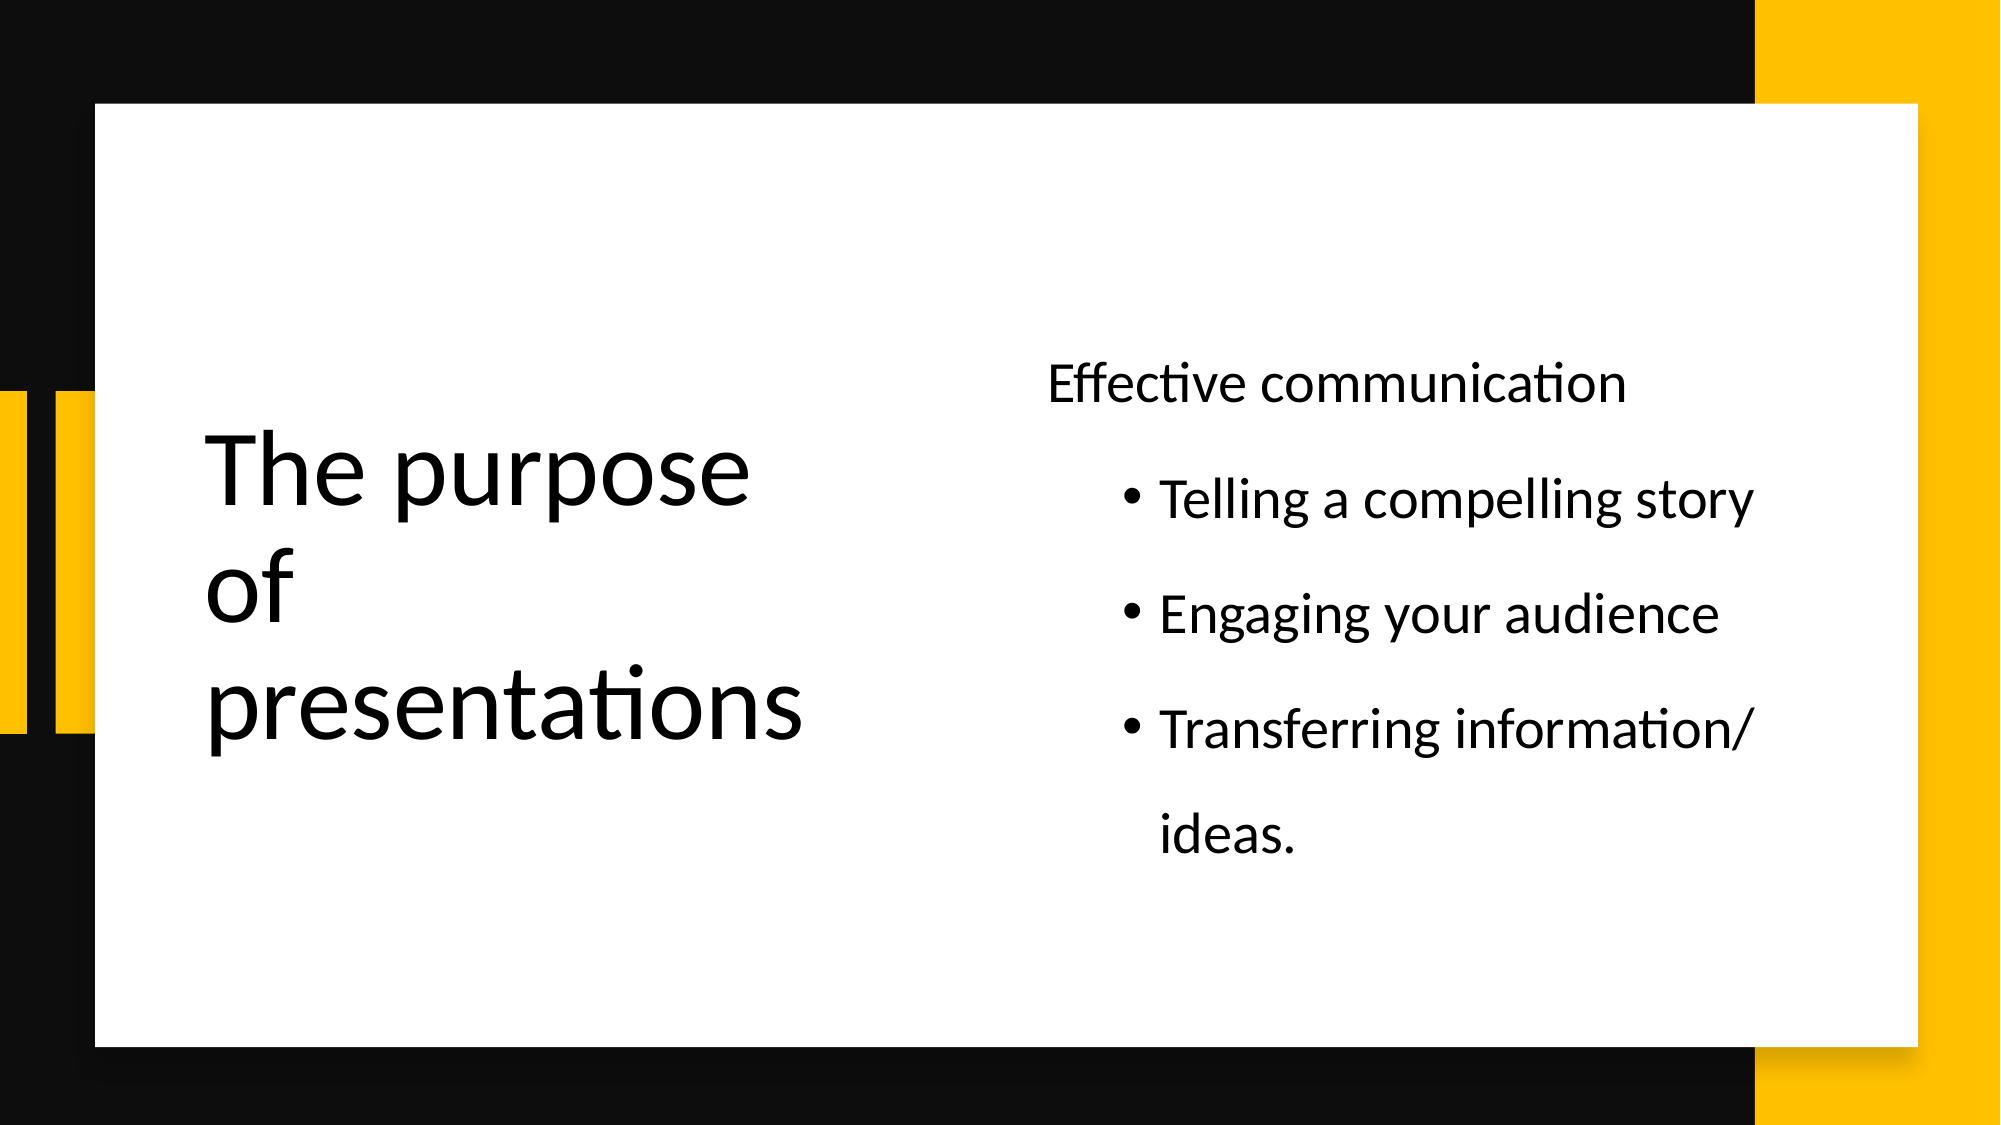

# The purpose of presentations
Effective communication
Telling a compelling story
Engaging your audience
Transferring information/ ideas.